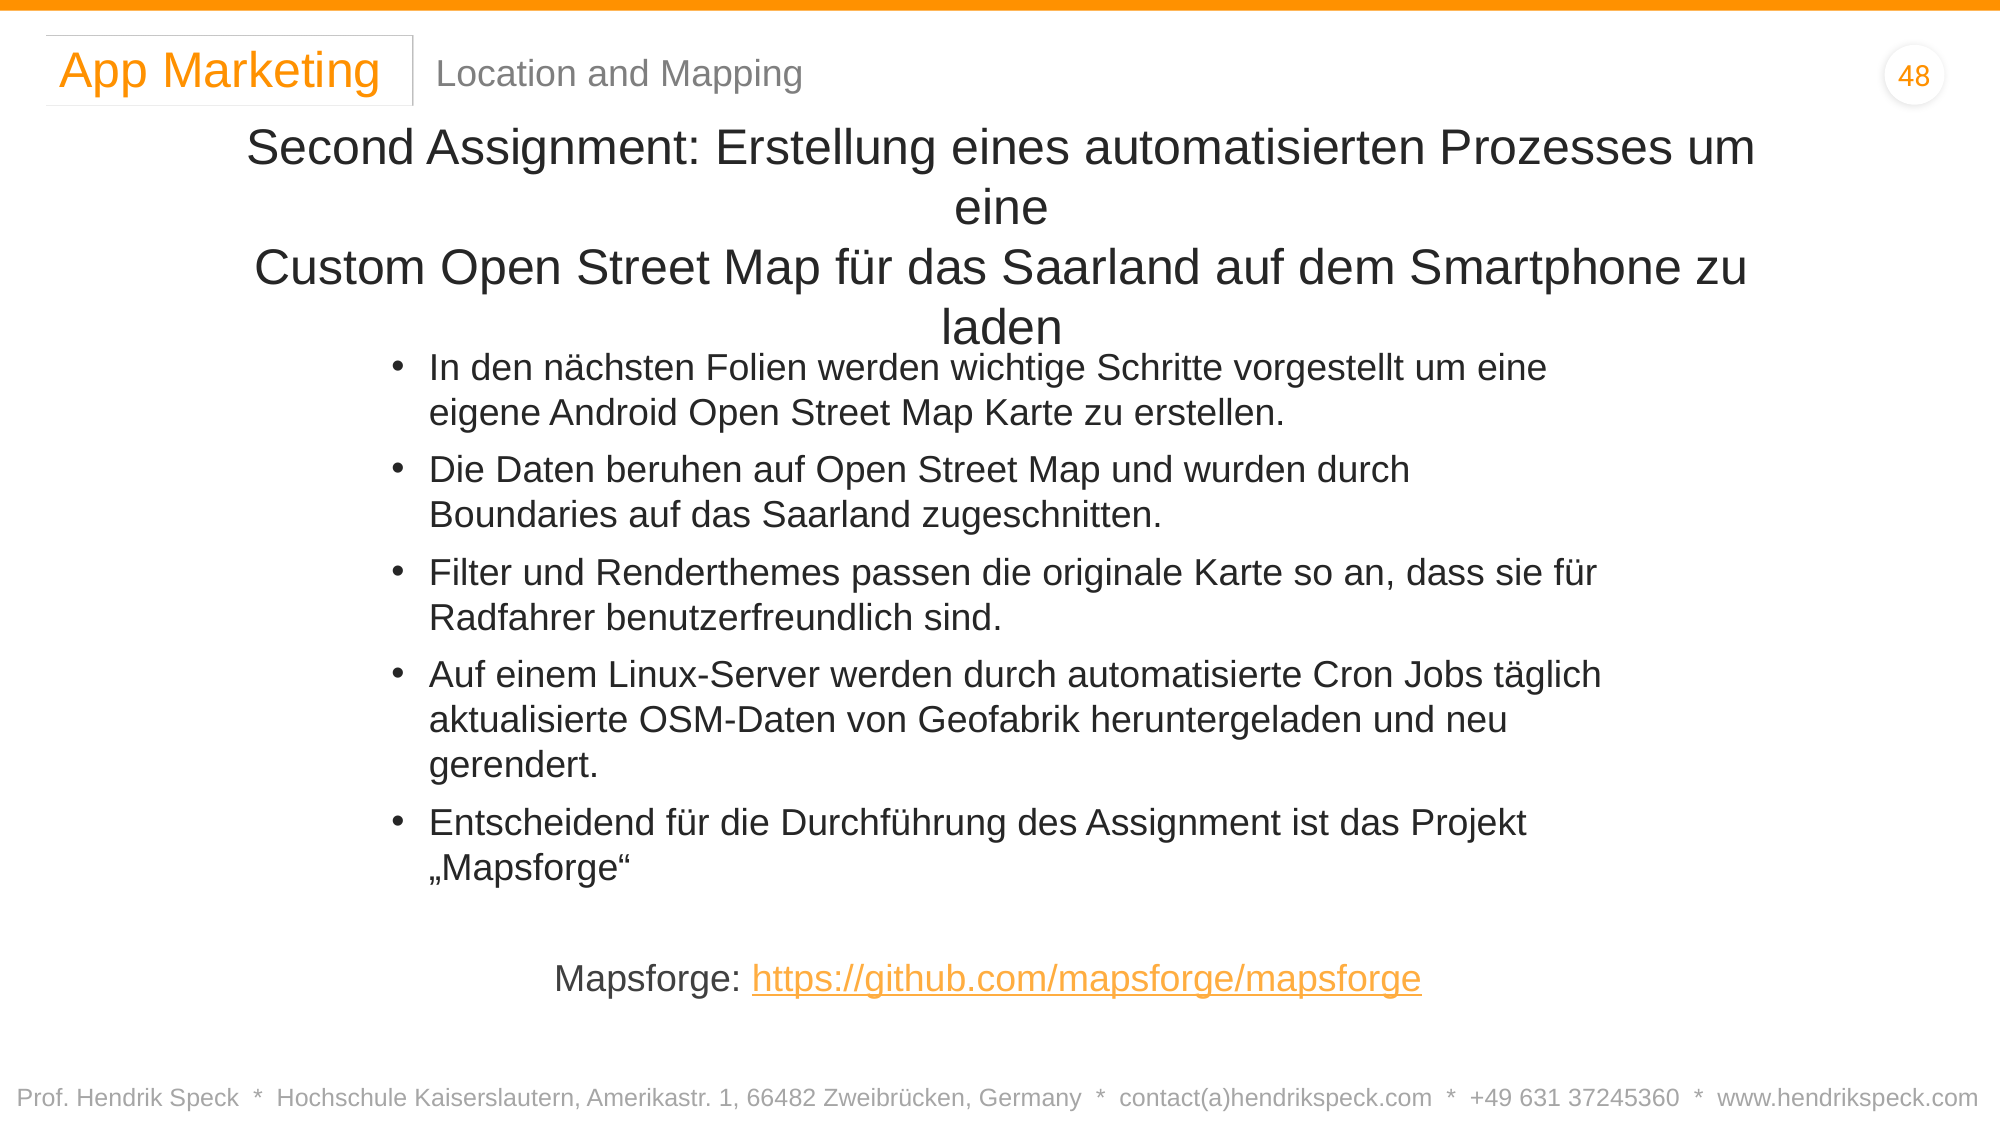

App Marketing
Location and Mapping
48
# Second Assignment: Erstellung eines automatisierten Prozesses um eine Custom Open Street Map für das Saarland auf dem Smartphone zu laden
In den nächsten Folien werden wichtige Schritte vorgestellt um eine eigene Android Open Street Map Karte zu erstellen.
Die Daten beruhen auf Open Street Map und wurden durch Boundaries auf das Saarland zugeschnitten.
Filter und Renderthemes passen die originale Karte so an, dass sie für Radfahrer benutzerfreundlich sind.
Auf einem Linux-Server werden durch automatisierte Cron Jobs täglich aktualisierte OSM-Daten von Geofabrik heruntergeladen und neu gerendert.
Entscheidend für die Durchführung des Assignment ist das Projekt „Mapsforge“

Mapsforge: https://github.com/mapsforge/mapsforge